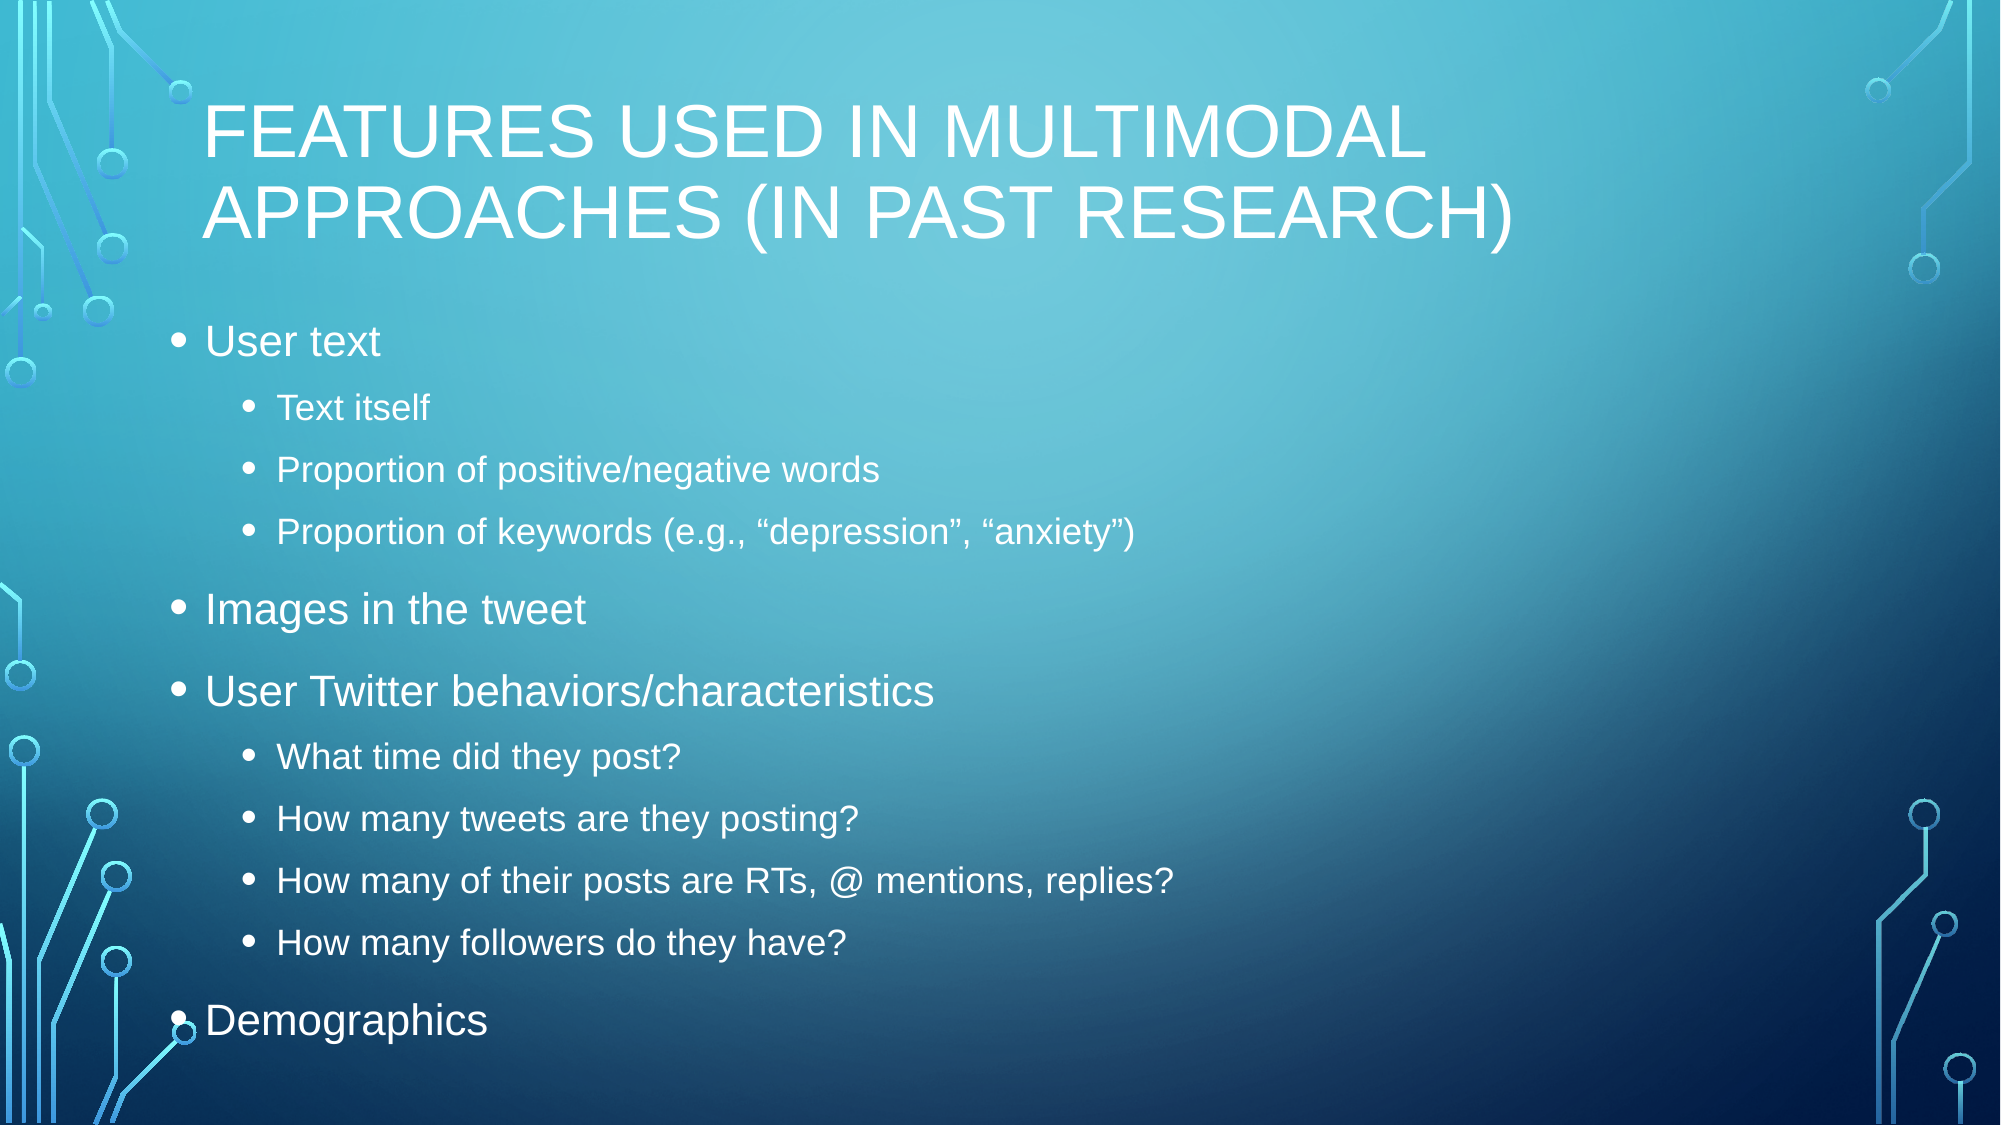

# Features used in Multimodal approaches (in past research)
User text
Text itself
Proportion of positive/negative words
Proportion of keywords (e.g., “depression”, “anxiety”)
Images in the tweet
User Twitter behaviors/characteristics
What time did they post?
How many tweets are they posting?
How many of their posts are RTs, @ mentions, replies?
How many followers do they have?
Demographics